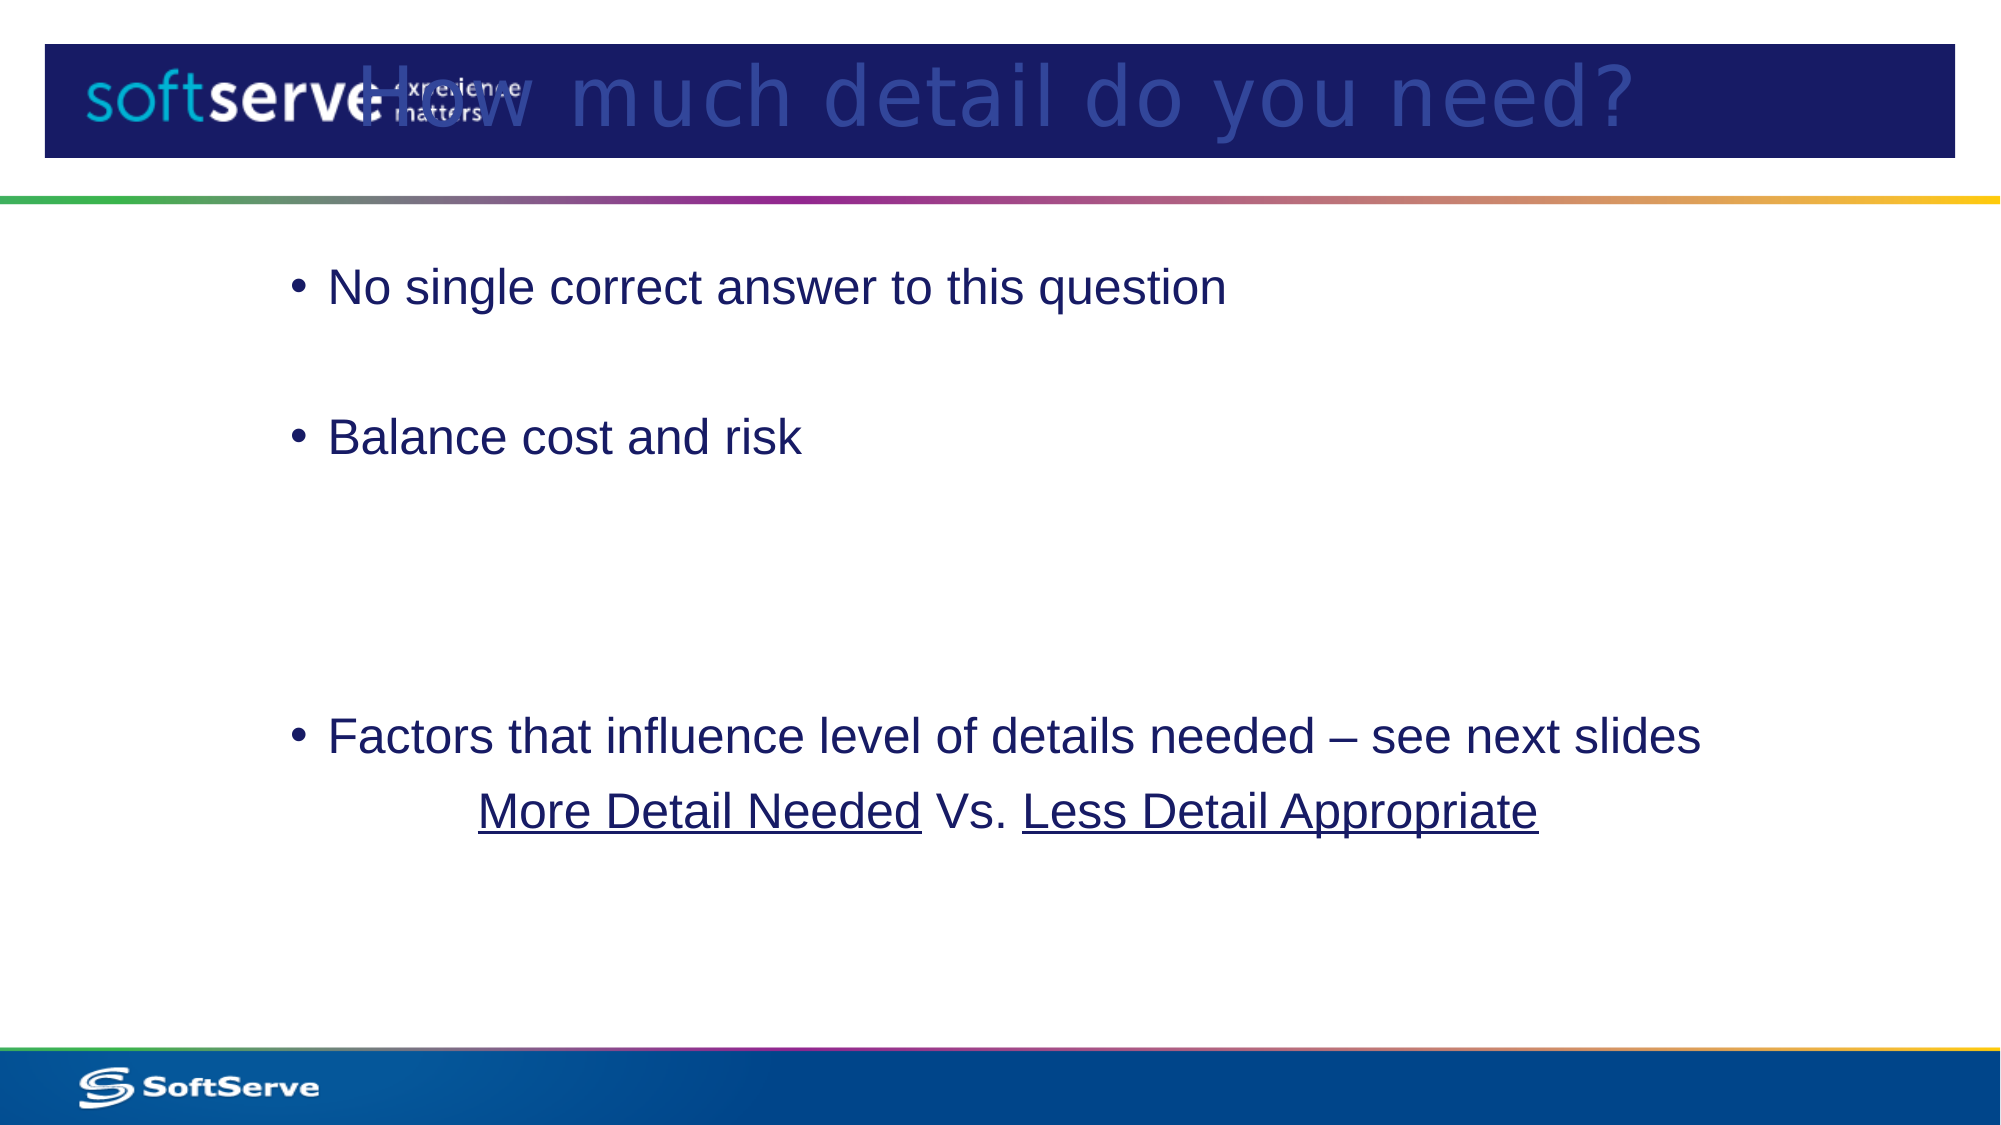

# How much detail do you need?
No single correct answer to this question

Balance cost and risk

Factors that influence level of details needed – see next slides
		More Detail Needed Vs. Less Detail Appropriate